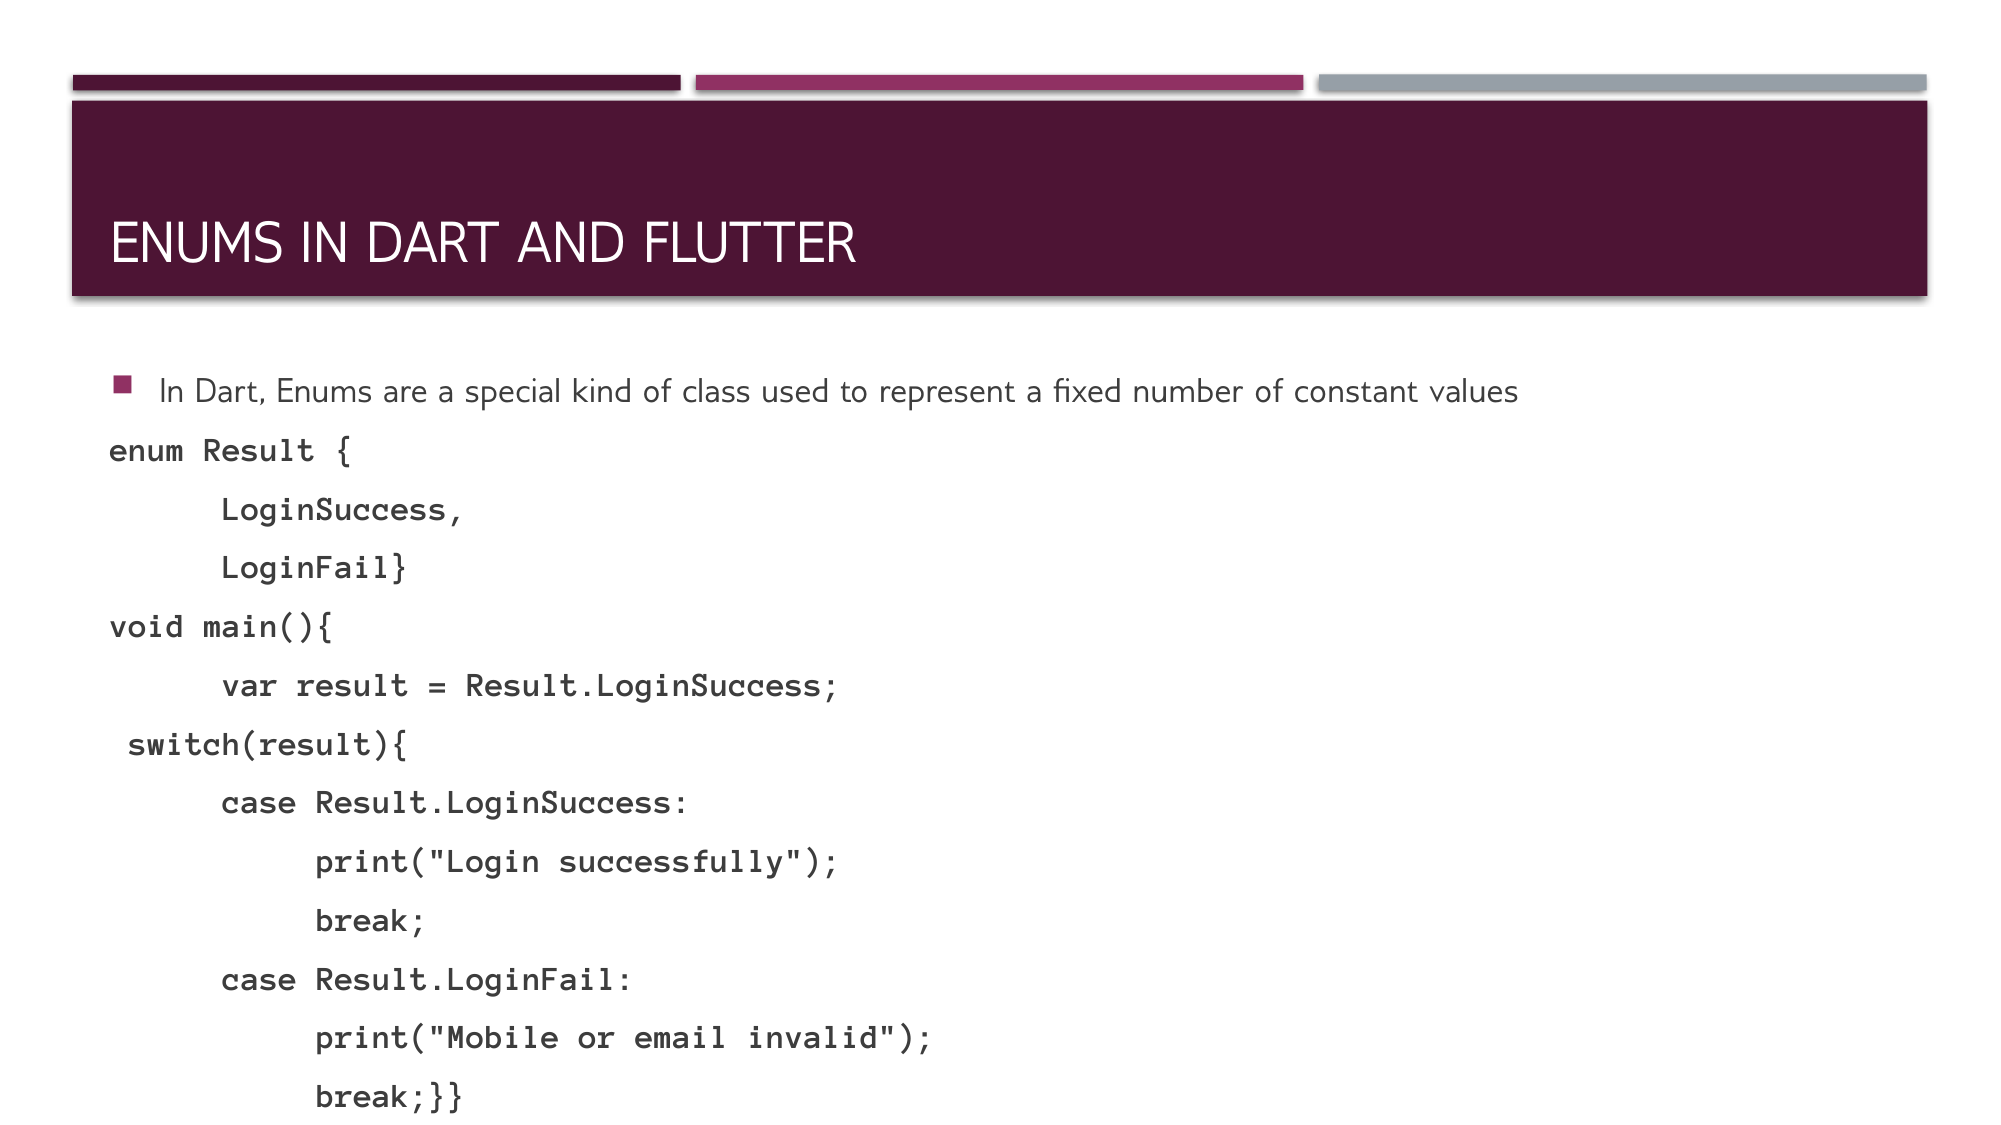

# Enums In Dart and Flutter
In Dart, Enums are a special kind of class used to represent a fixed number of constant values
enum Result {
      LoginSuccess,
      LoginFail}
void main(){
      var result = Result.LoginSuccess;
 switch(result){
      case Result.LoginSuccess:
           print("Login successfully");
           break;
      case Result.LoginFail:
           print("Mobile or email invalid");
           break;}}